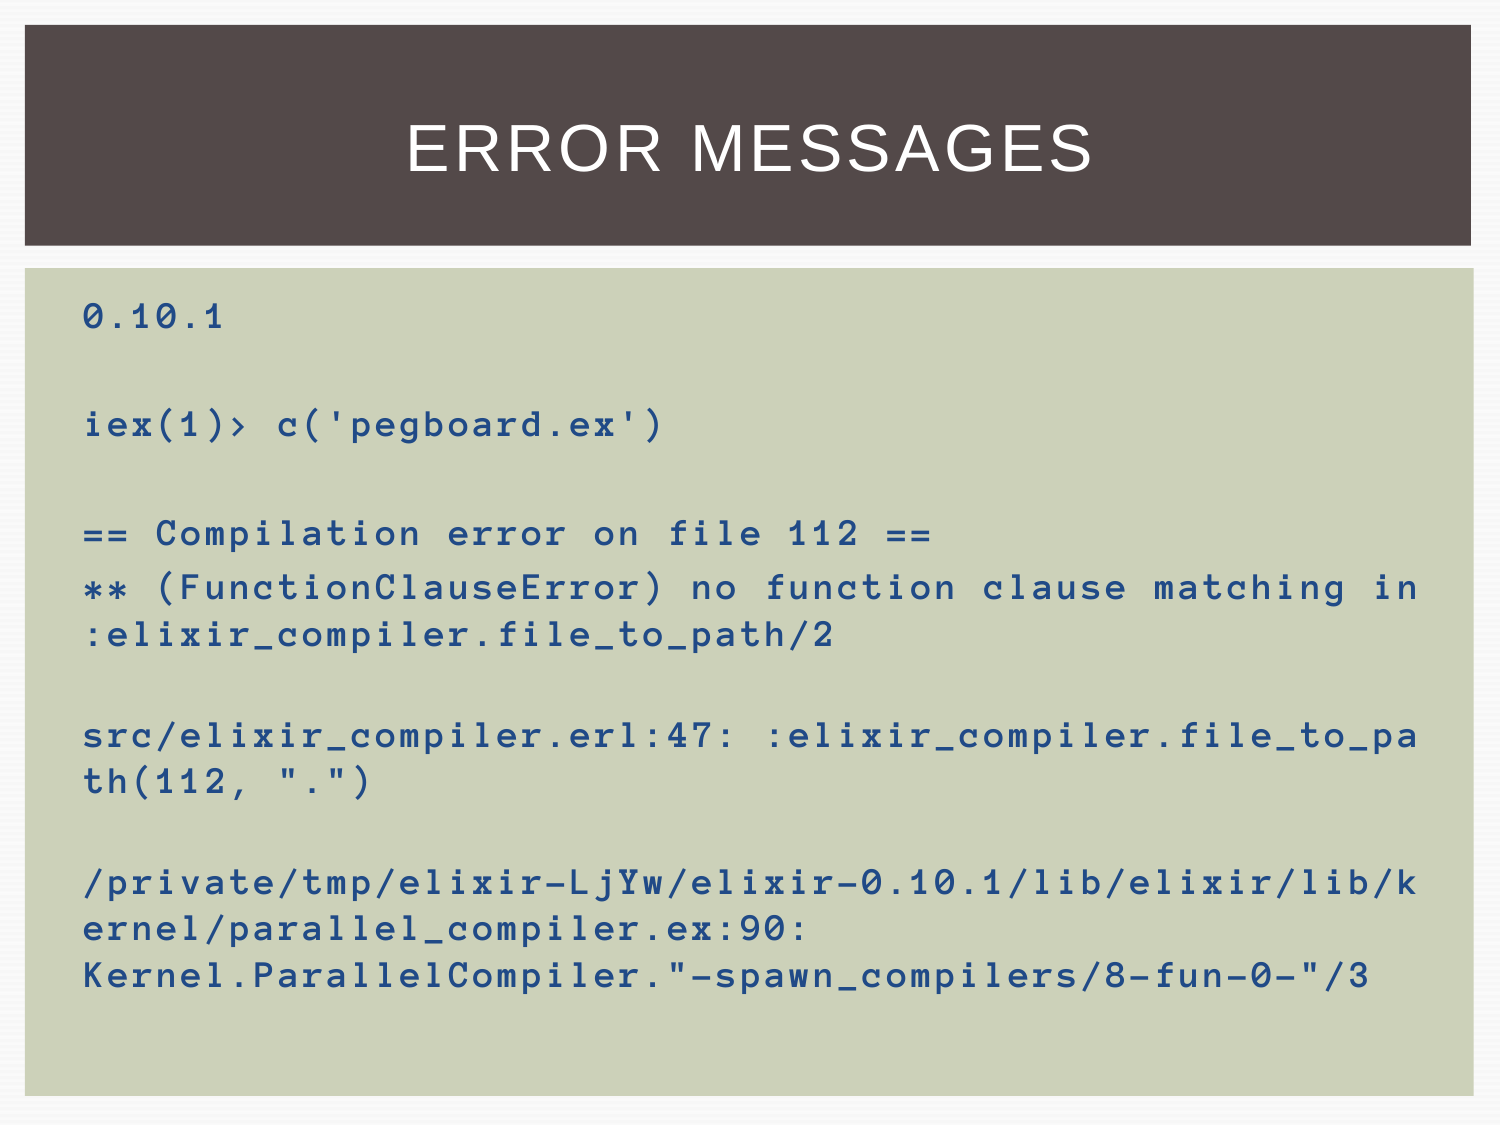

# Error MESSAGES
0.10.1

iex(1)> c('pegboard.ex')

== Compilation error on file 112 ==
** (FunctionClauseError) no function clause matching in :elixir_compiler.file_to_path/2
    src/elixir_compiler.erl:47: :elixir_compiler.file_to_path(112, ".")
    /private/tmp/elixir-LjYw/elixir-0.10.1/lib/elixir/lib/kernel/parallel_compiler.ex:90: Kernel.ParallelCompiler."-spawn_compilers/8-fun-0-"/3